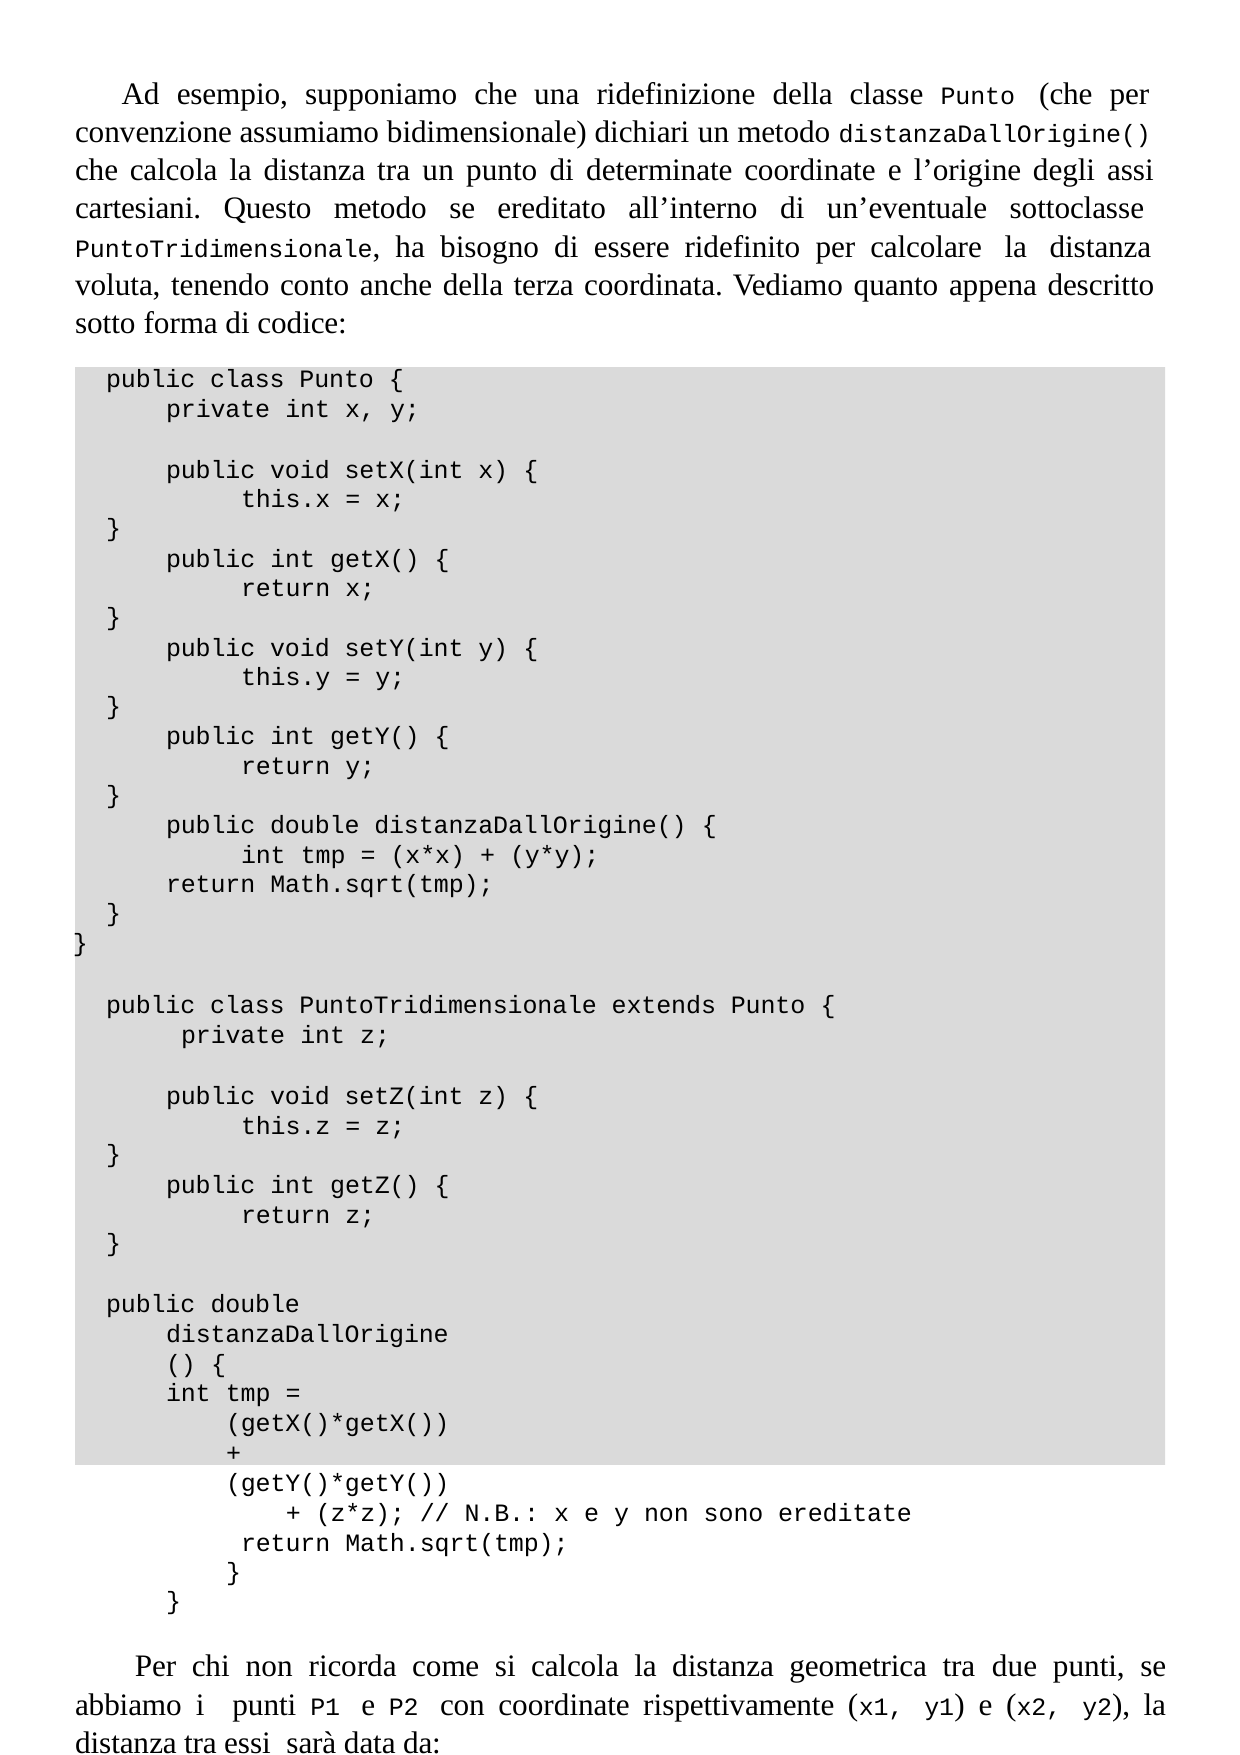

Ad esempio, supponiamo che una ridefinizione della classe Punto (che per  convenzione assumiamo bidimensionale) dichiari un metodo distanzaDallOrigine()  che calcola la distanza tra un punto di determinate coordinate e l’origine degli assi  cartesiani. Questo metodo se ereditato all’interno di un’eventuale sottoclasse  PuntoTridimensionale, ha bisogno di essere ridefinito per calcolare la distanza  voluta, tenendo conto anche della terza coordinata. Vediamo quanto appena descritto  sotto forma di codice:
public class Punto {  private int x, y;

public void setX(int x) {  this.x = x;
}
public int getX() {  return x;
}
public void setY(int y) {  this.y = y;
}
public int getY() {  return y;
}
public double distanzaDallOrigine() {  int tmp = (x*x) + (y*y);
return Math.sqrt(tmp);
}
}

public class PuntoTridimensionale extends Punto {  private int z;

public void setZ(int z) {  this.z = z;
}
public int getZ() {  return z;
}

public double distanzaDallOrigine() {
int tmp = (getX()*getX()) + (getY()*getY())
+ (z*z); // N.B.: x e y non sono ereditate  return Math.sqrt(tmp);
}
}

Per chi non ricorda come si calcola la distanza geometrica tra due punti, se abbiamo i  punti P1 e P2 con coordinate rispettivamente (x1, y1) e (x2, y2), la distanza tra essi  sarà data da: